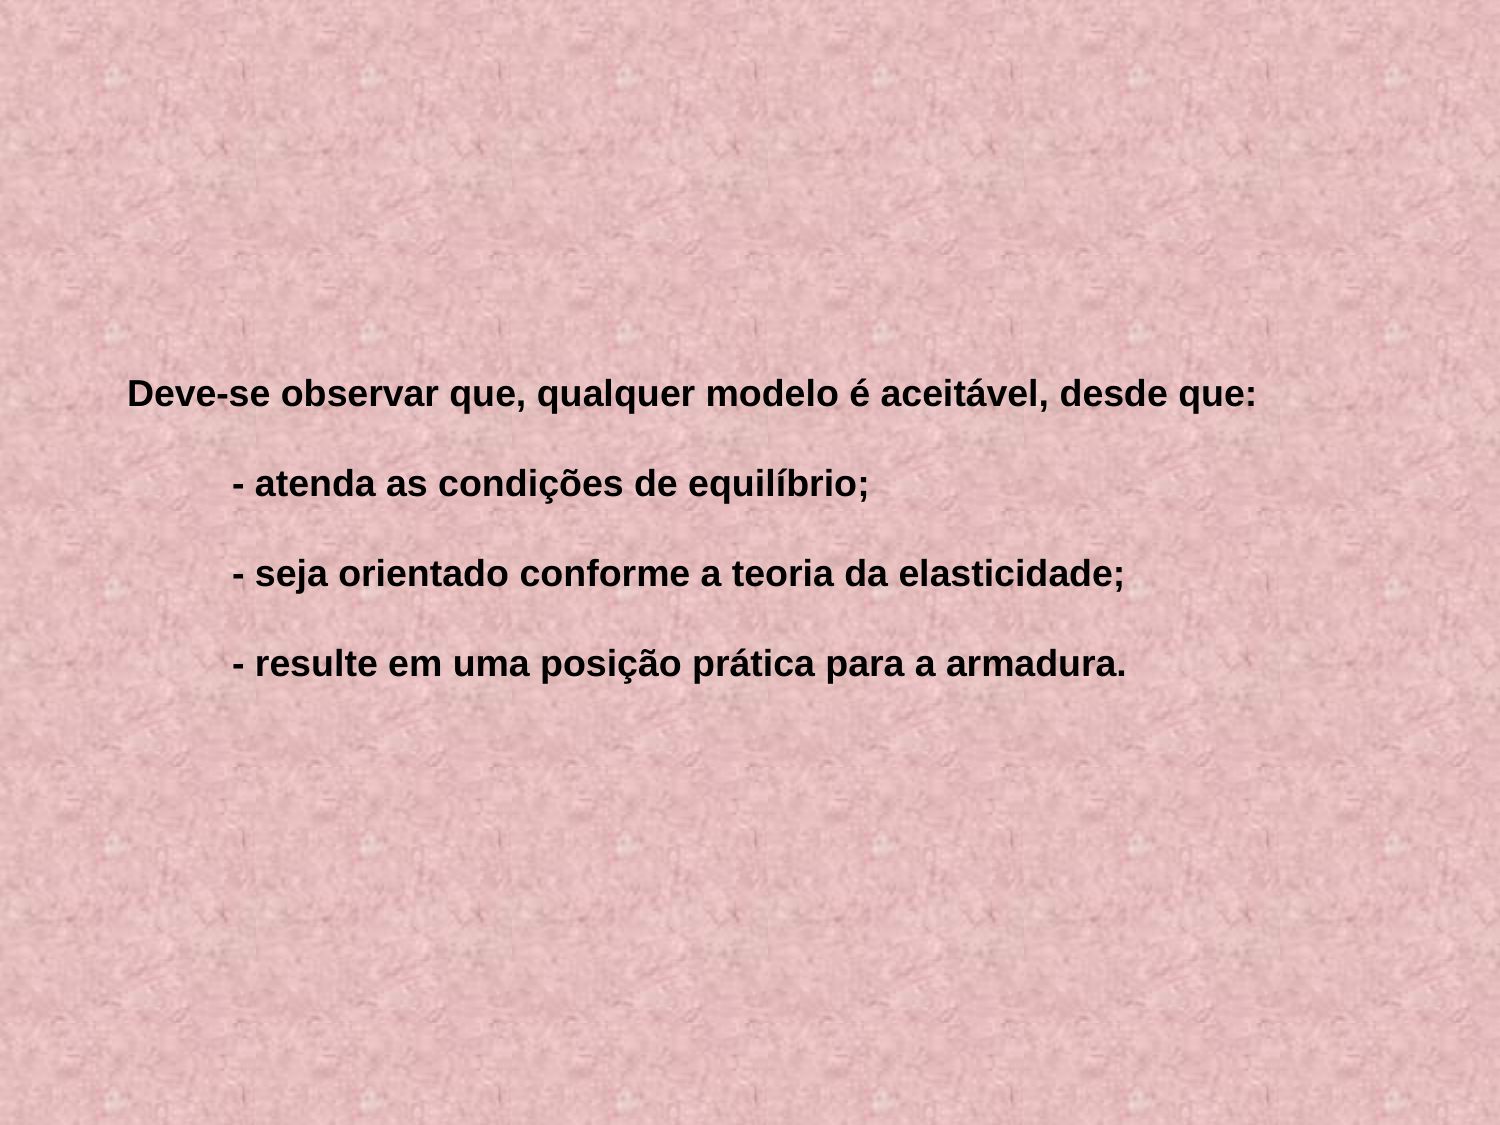

Deve-se observar que, qualquer modelo é aceitável, desde que:

          - atenda as condições de equilíbrio;

          - seja orientado conforme a teoria da elasticidade;

          - resulte em uma posição prática para a armadura.